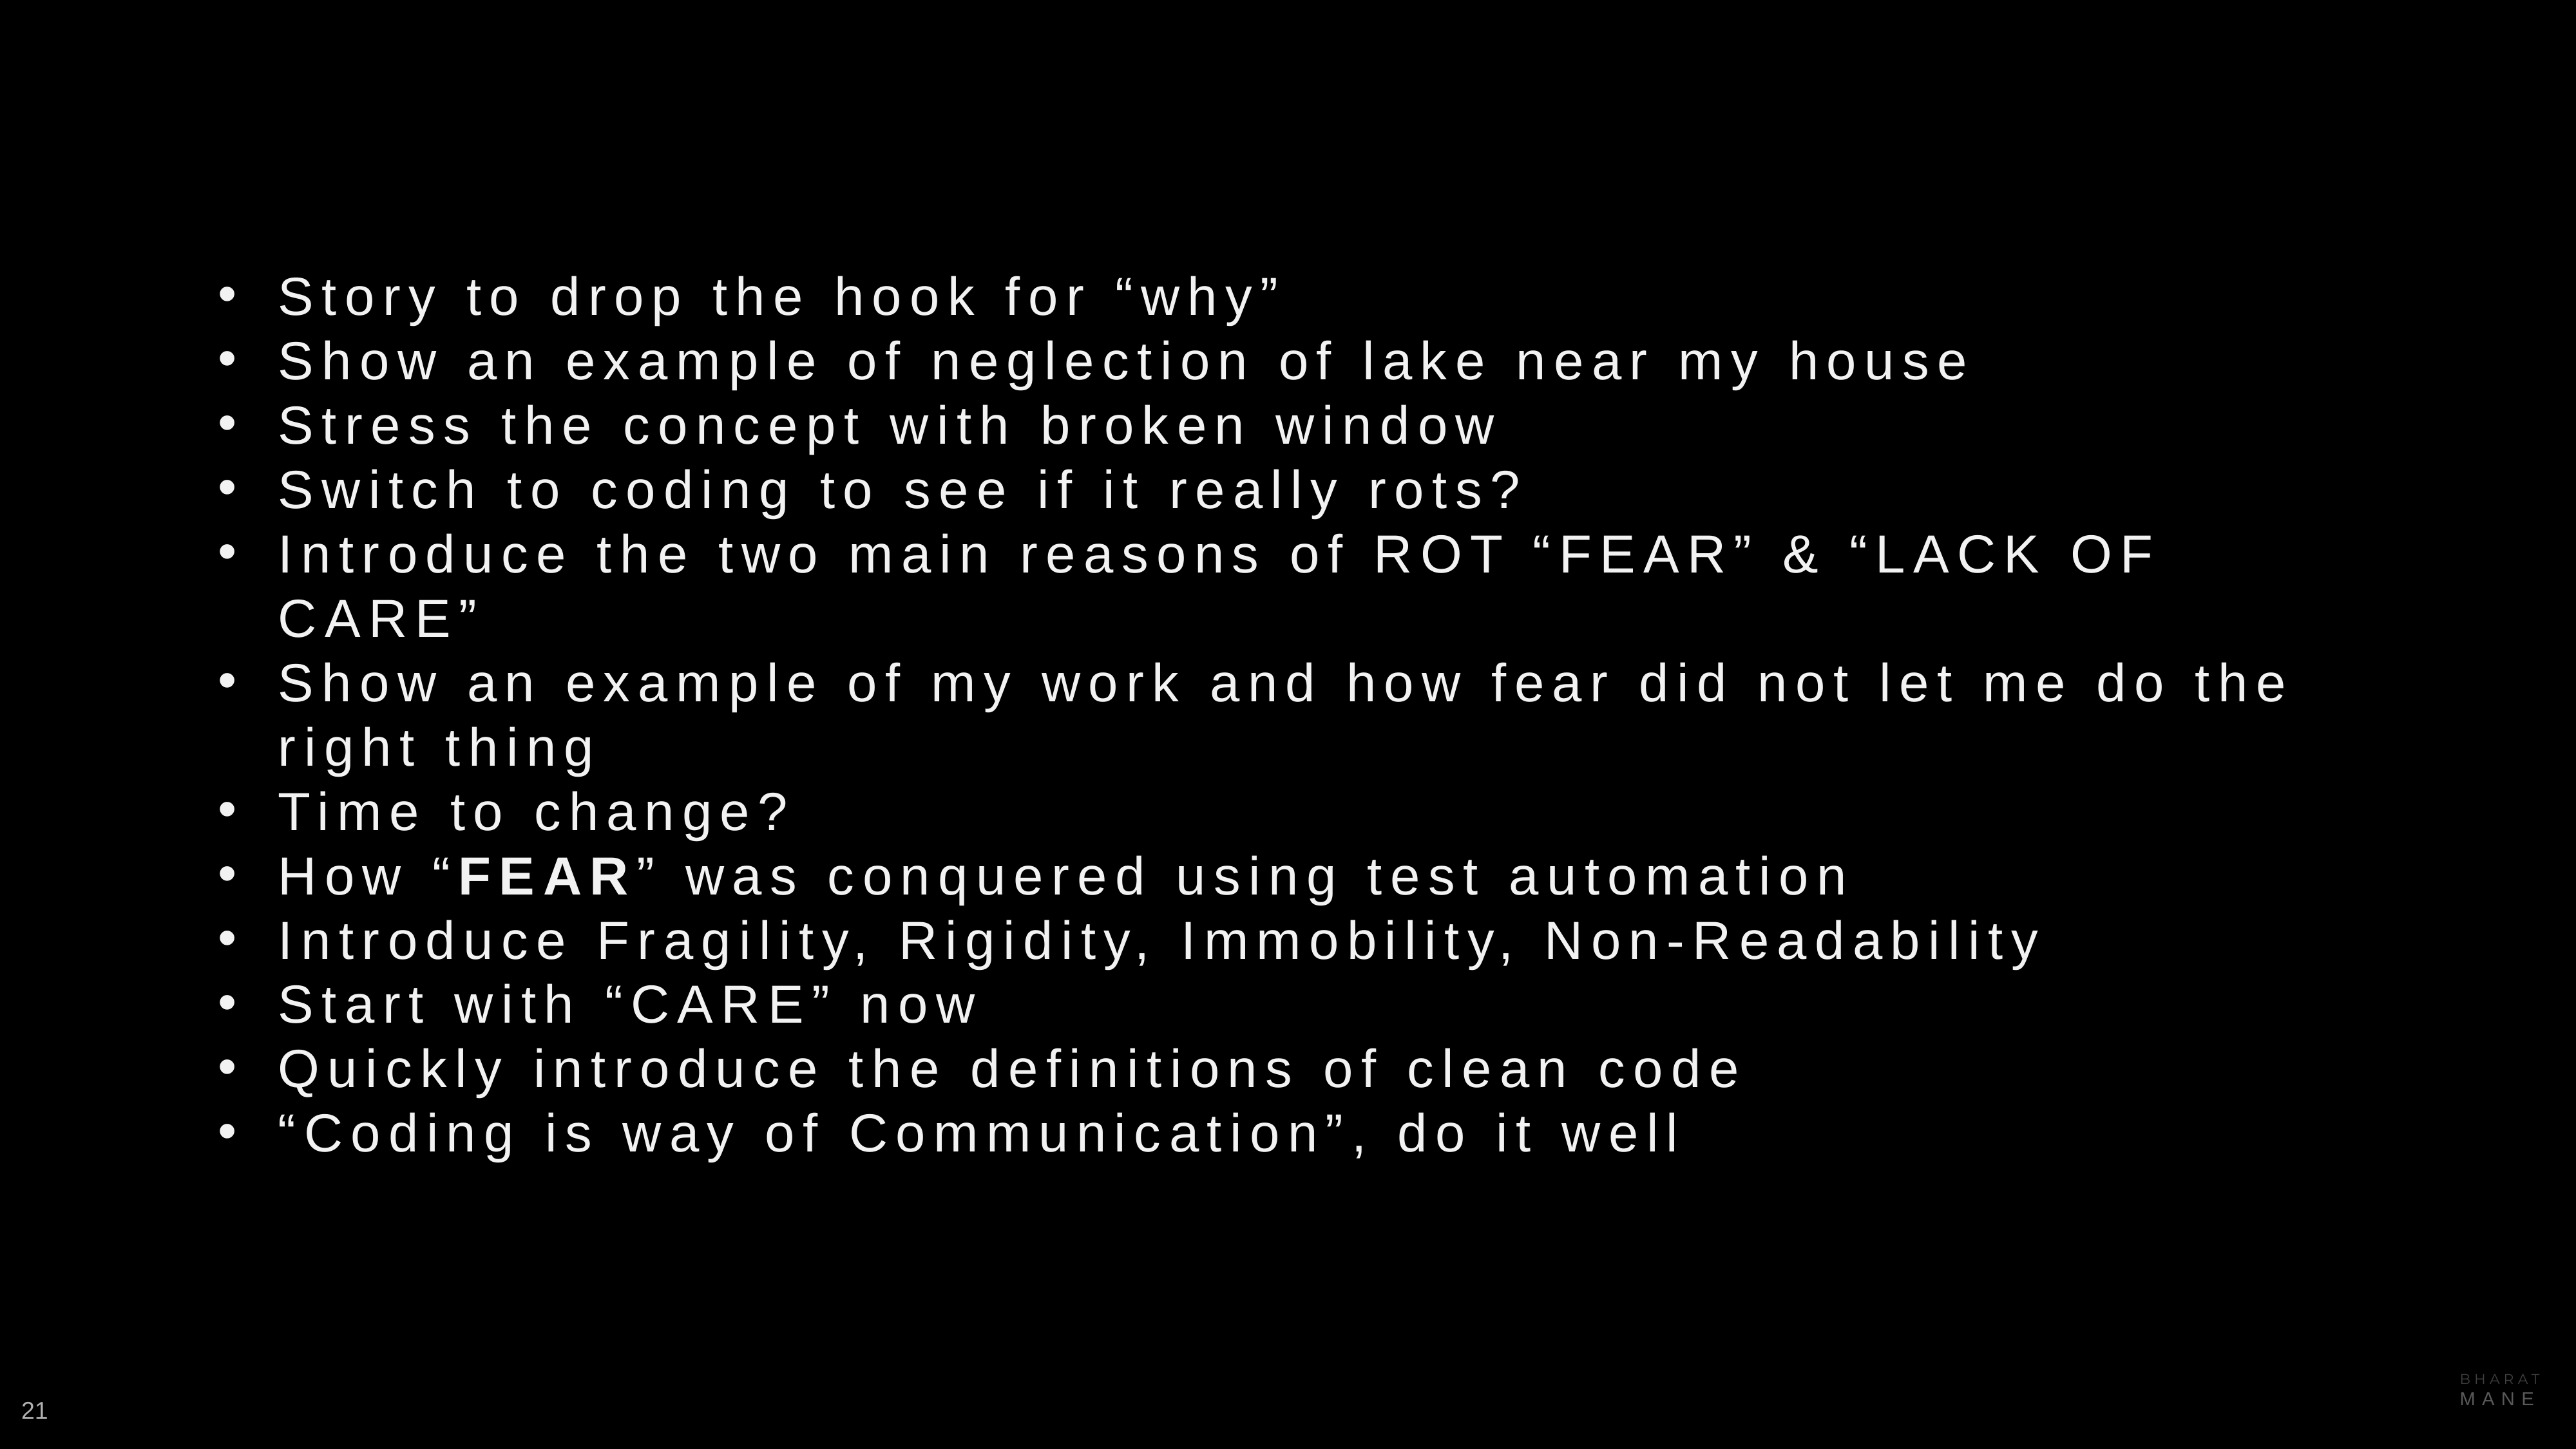

Story to drop the hook for “why”
Show an example of neglection of lake near my house
Stress the concept with broken window
Switch to coding to see if it really rots?
Introduce the two main reasons of ROT “FEAR” & “LACK OF CARE”
Show an example of my work and how fear did not let me do the right thing
Time to change?
How “FEAR” was conquered using test automation
Introduce Fragility, Rigidity, Immobility, Non-Readability
Start with “CARE” now
Quickly introduce the definitions of clean code
“Coding is way of Communication”, do it well